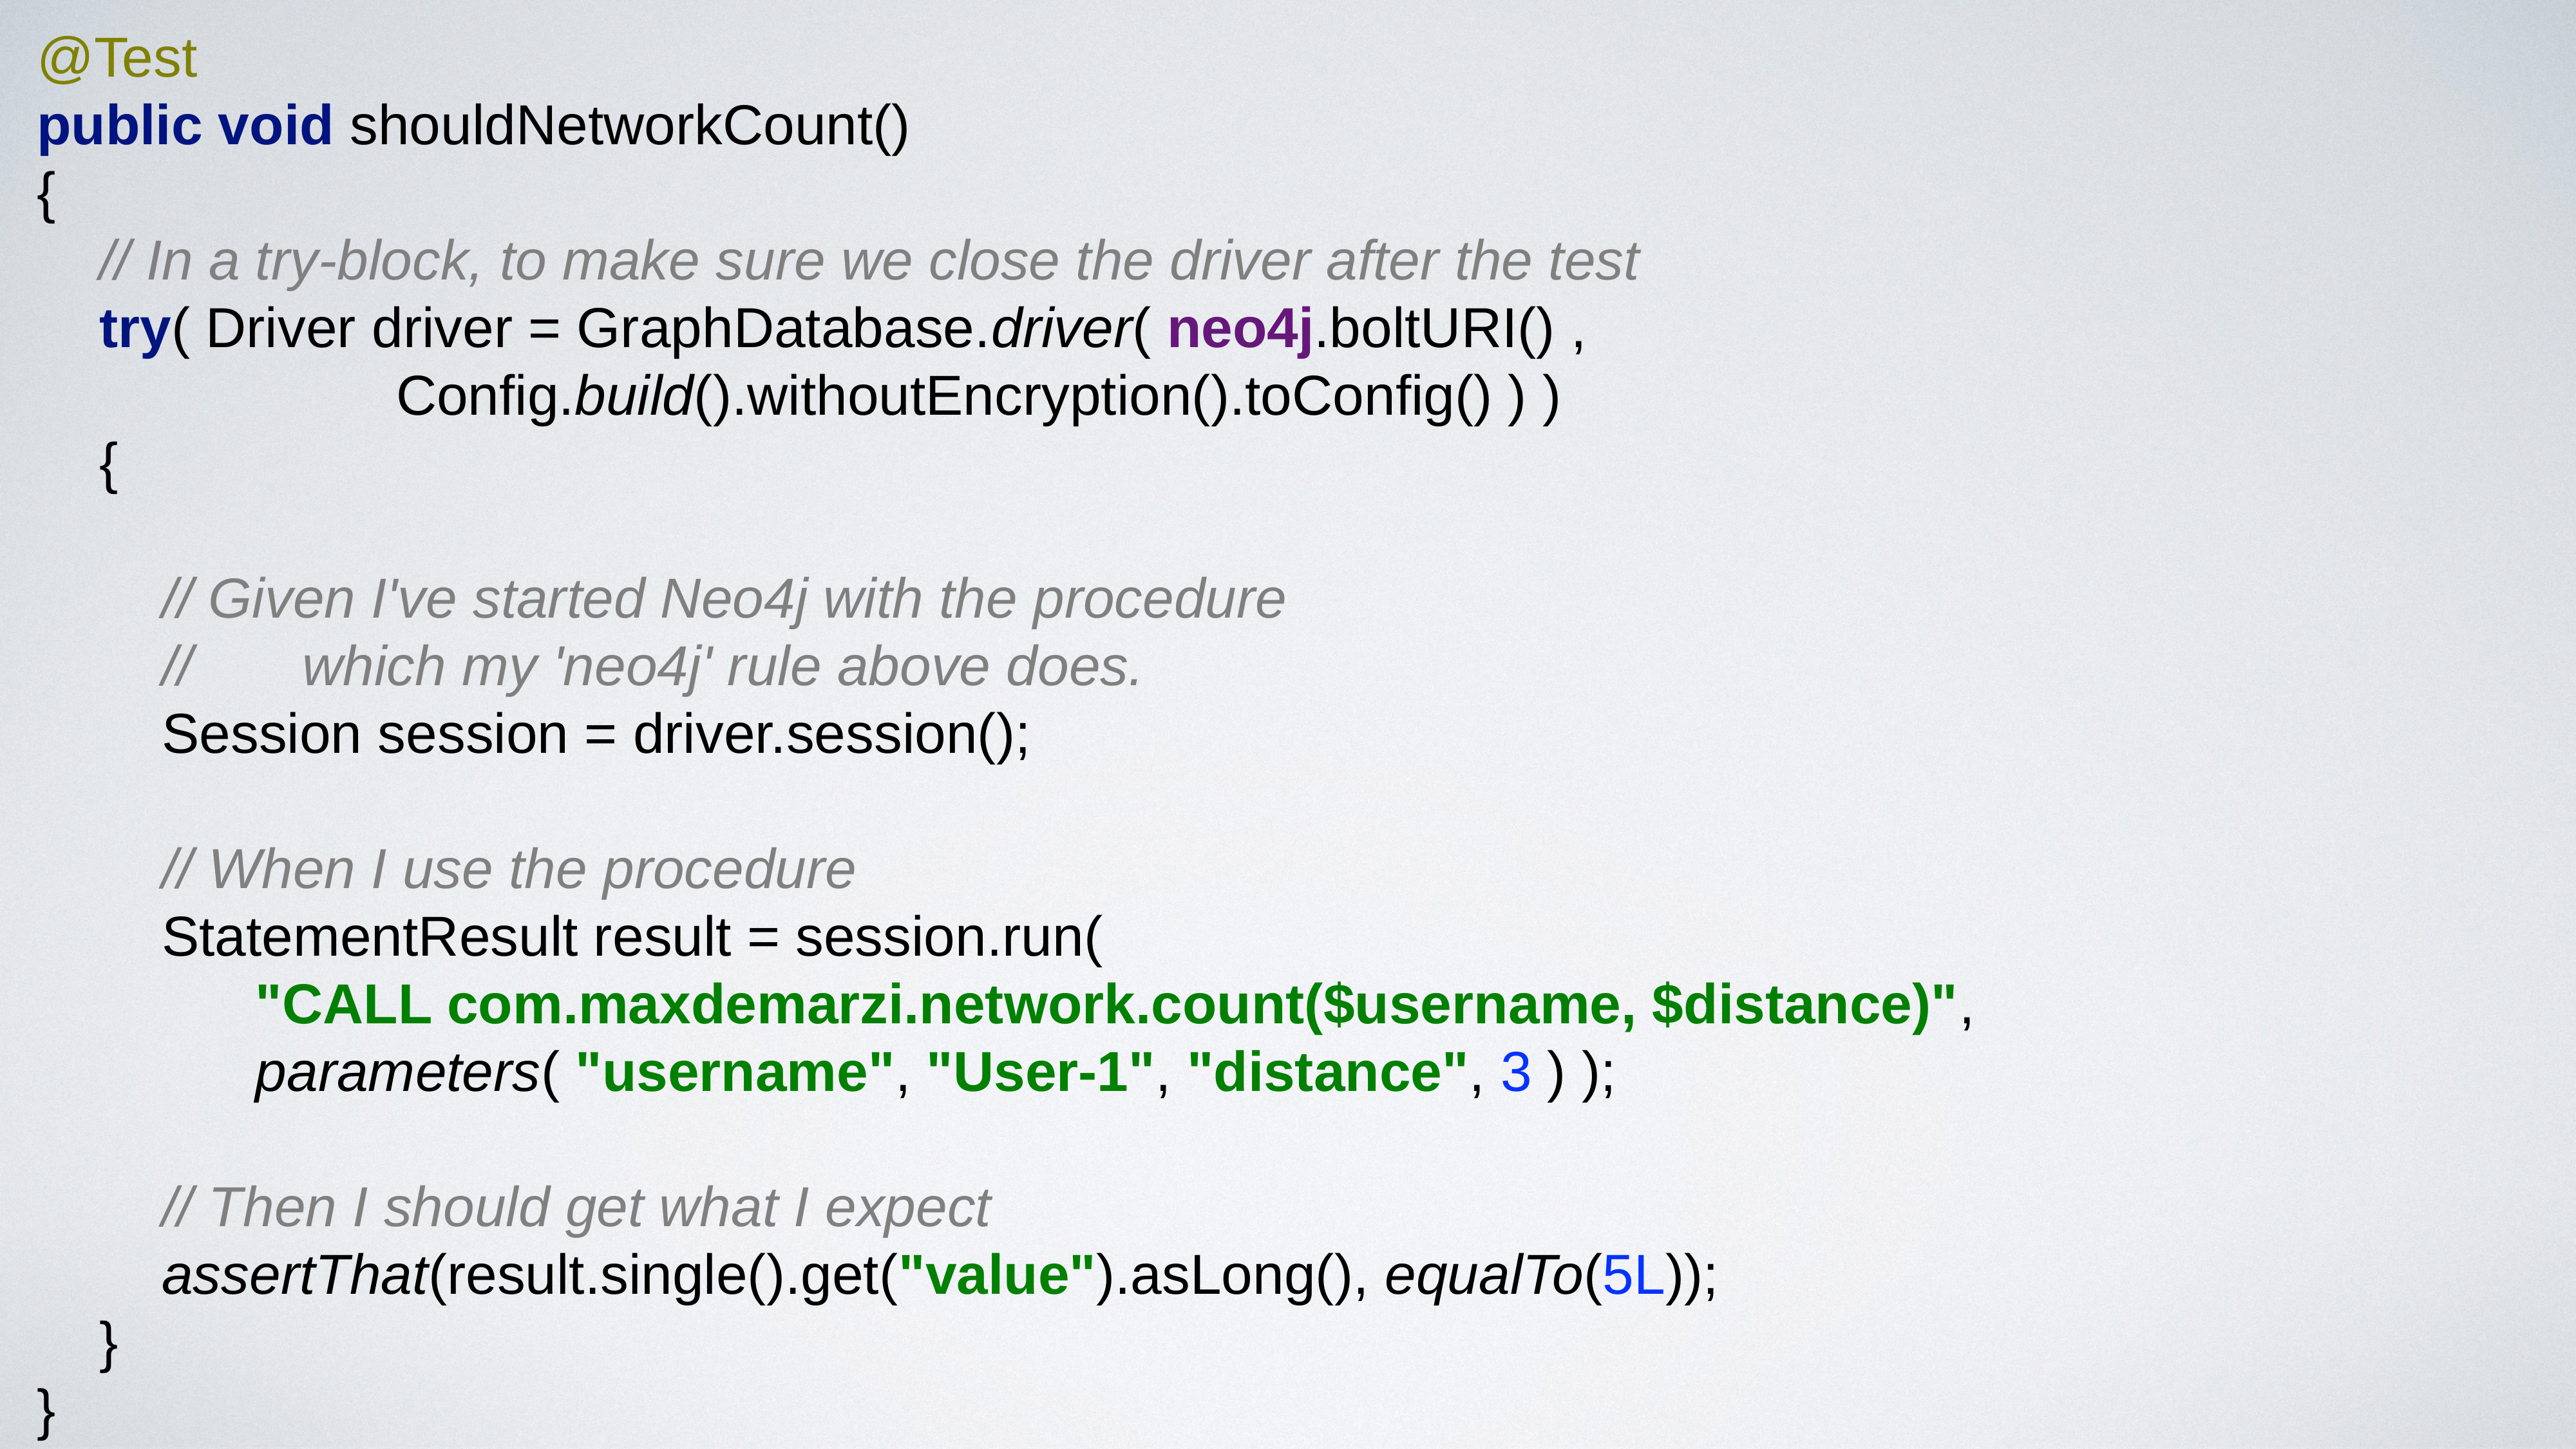

@Test
public void shouldNetworkCount()
{
    // In a try-block, to make sure we close the driver after the test
    try( Driver driver = GraphDatabase.driver( neo4j.boltURI() ,
                       Config.build().withoutEncryption().toConfig() ) )
    {

        // Given I've started Neo4j with the procedure
        //       which my 'neo4j' rule above does.
        Session session = driver.session();

        // When I use the procedure
        StatementResult result = session.run(
              "CALL com.maxdemarzi.network.count($username, $distance)",
              parameters( "username", "User-1", "distance", 3 ) );

        // Then I should get what I expect
        assertThat(result.single().get("value").asLong(), equalTo(5L));
    }
}